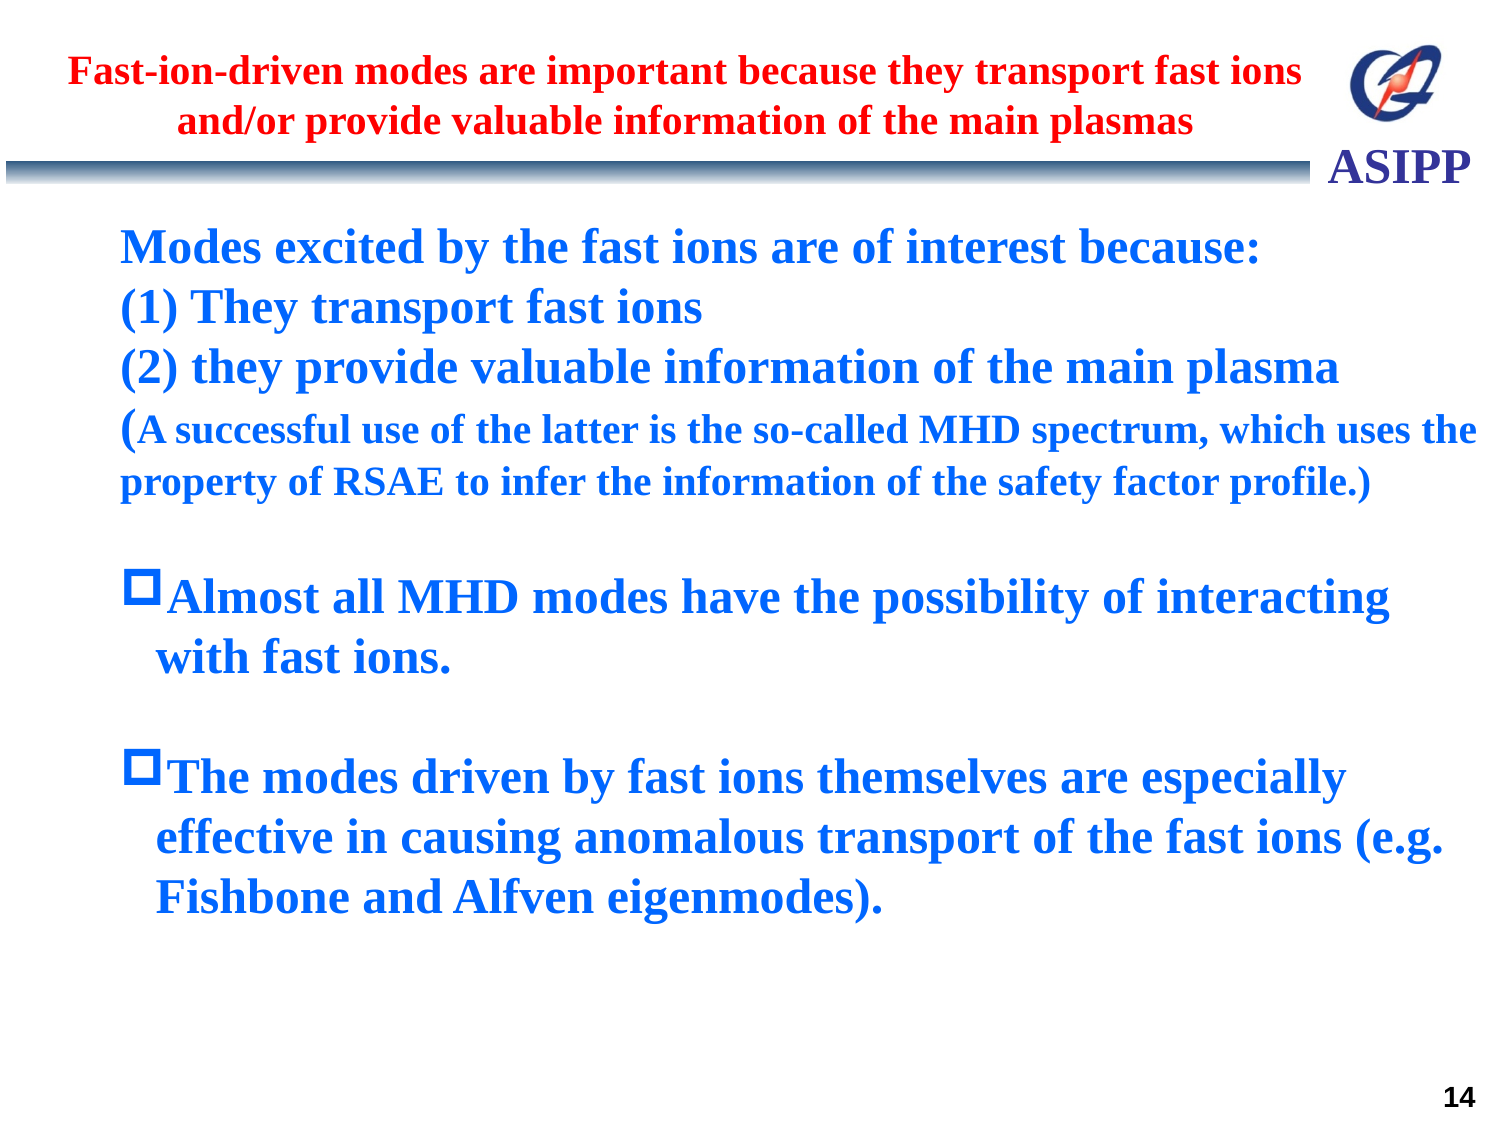

Fast-ion-driven modes are important because they transport fast ions and/or provide valuable information of the main plasmas
Modes excited by the fast ions are of interest because:
(1) They transport fast ions
(2) they provide valuable information of the main plasma
(A successful use of the latter is the so-called MHD spectrum, which uses the property of RSAE to infer the information of the safety factor profile.)

Almost all MHD modes have the possibility of interacting with fast ions.

The modes driven by fast ions themselves are especially effective in causing anomalous transport of the fast ions (e.g. Fishbone and Alfven eigenmodes).

14